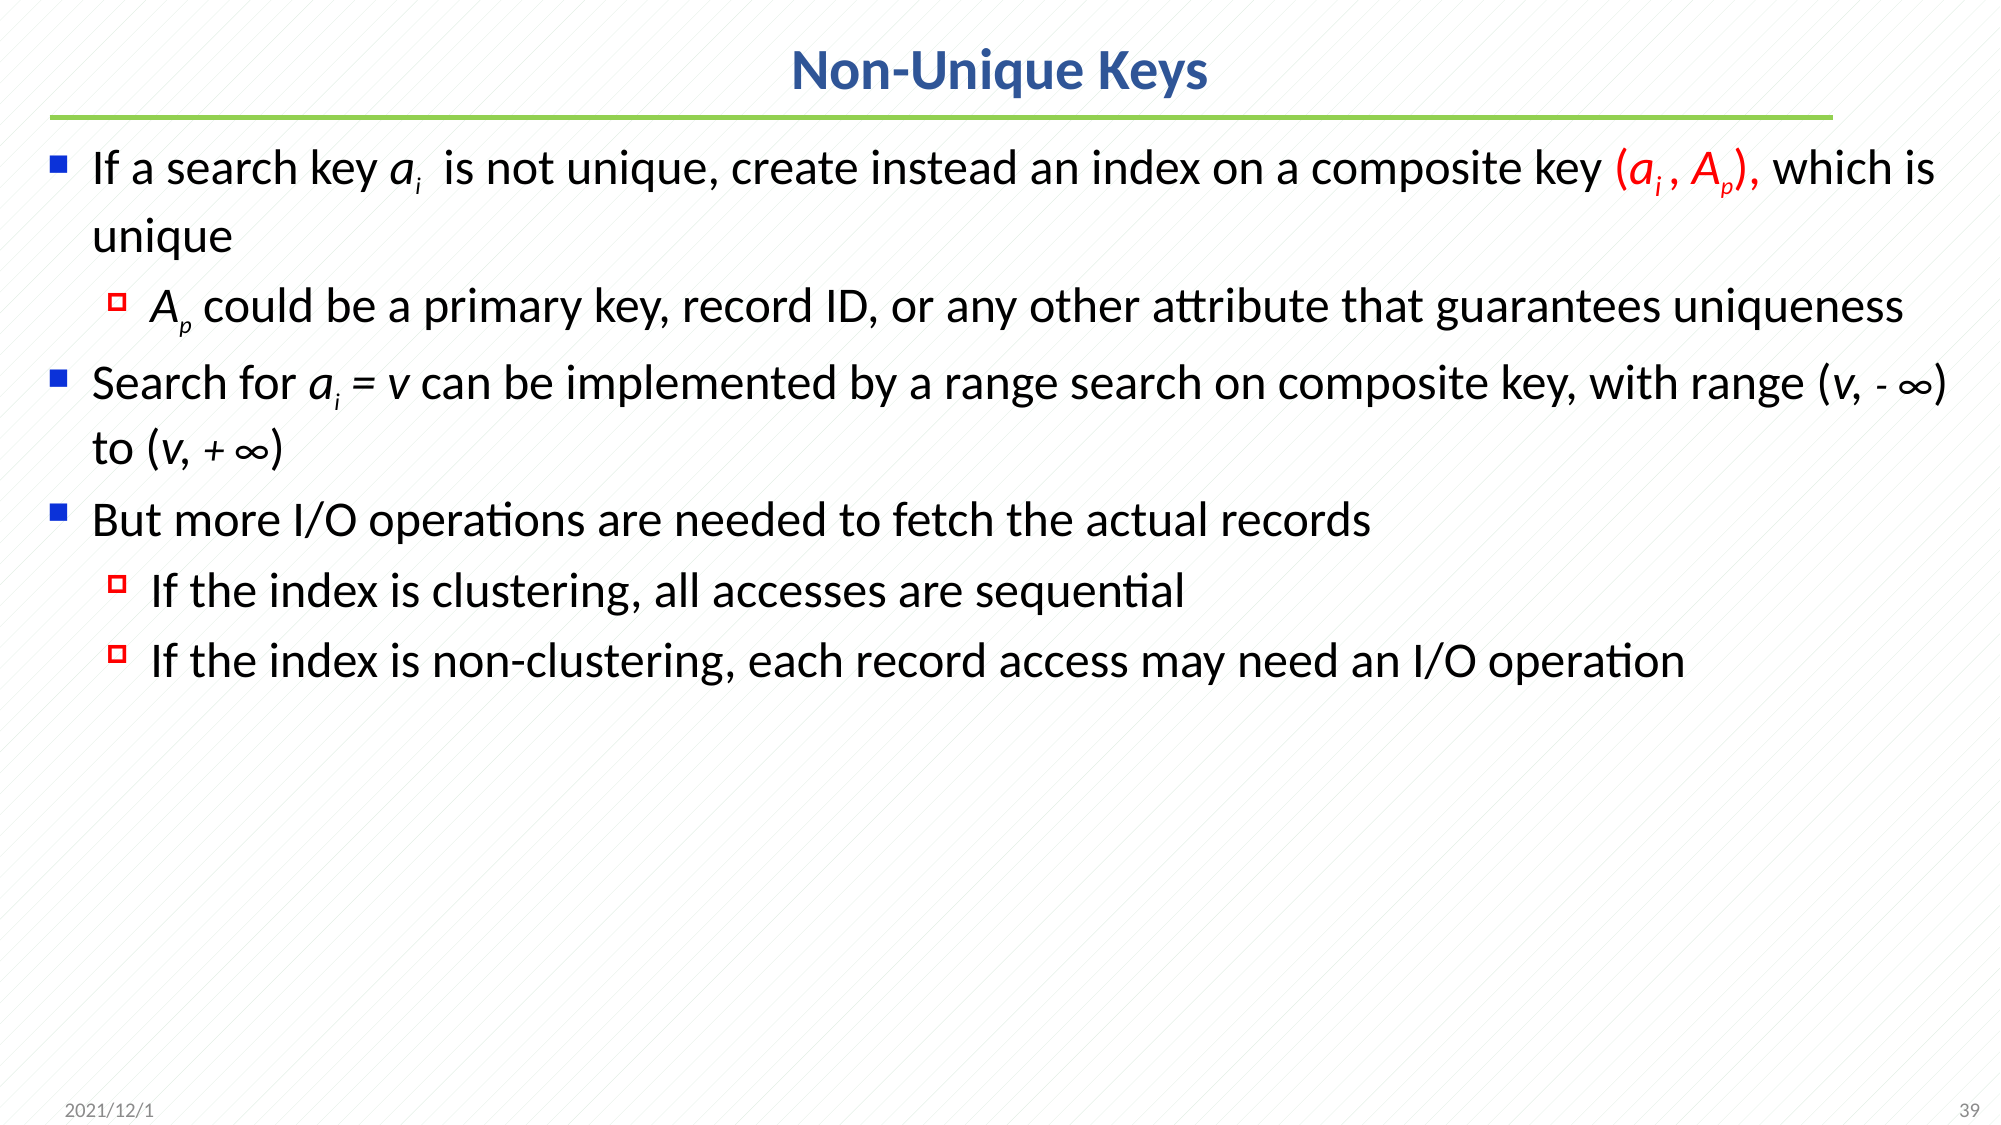

# Non-Unique Keys
If a search key ai  is not unique, create instead an index on a composite key (ai , Ap), which is unique
Ap could be a primary key, record ID, or any other attribute that guarantees uniqueness
Search for ai = v can be implemented by a range search on composite key, with range (v, - ∞) to (v, + ∞)
But more I/O operations are needed to fetch the actual records
If the index is clustering, all accesses are sequential
If the index is non-clustering, each record access may need an I/O operation

39
2021/12/1